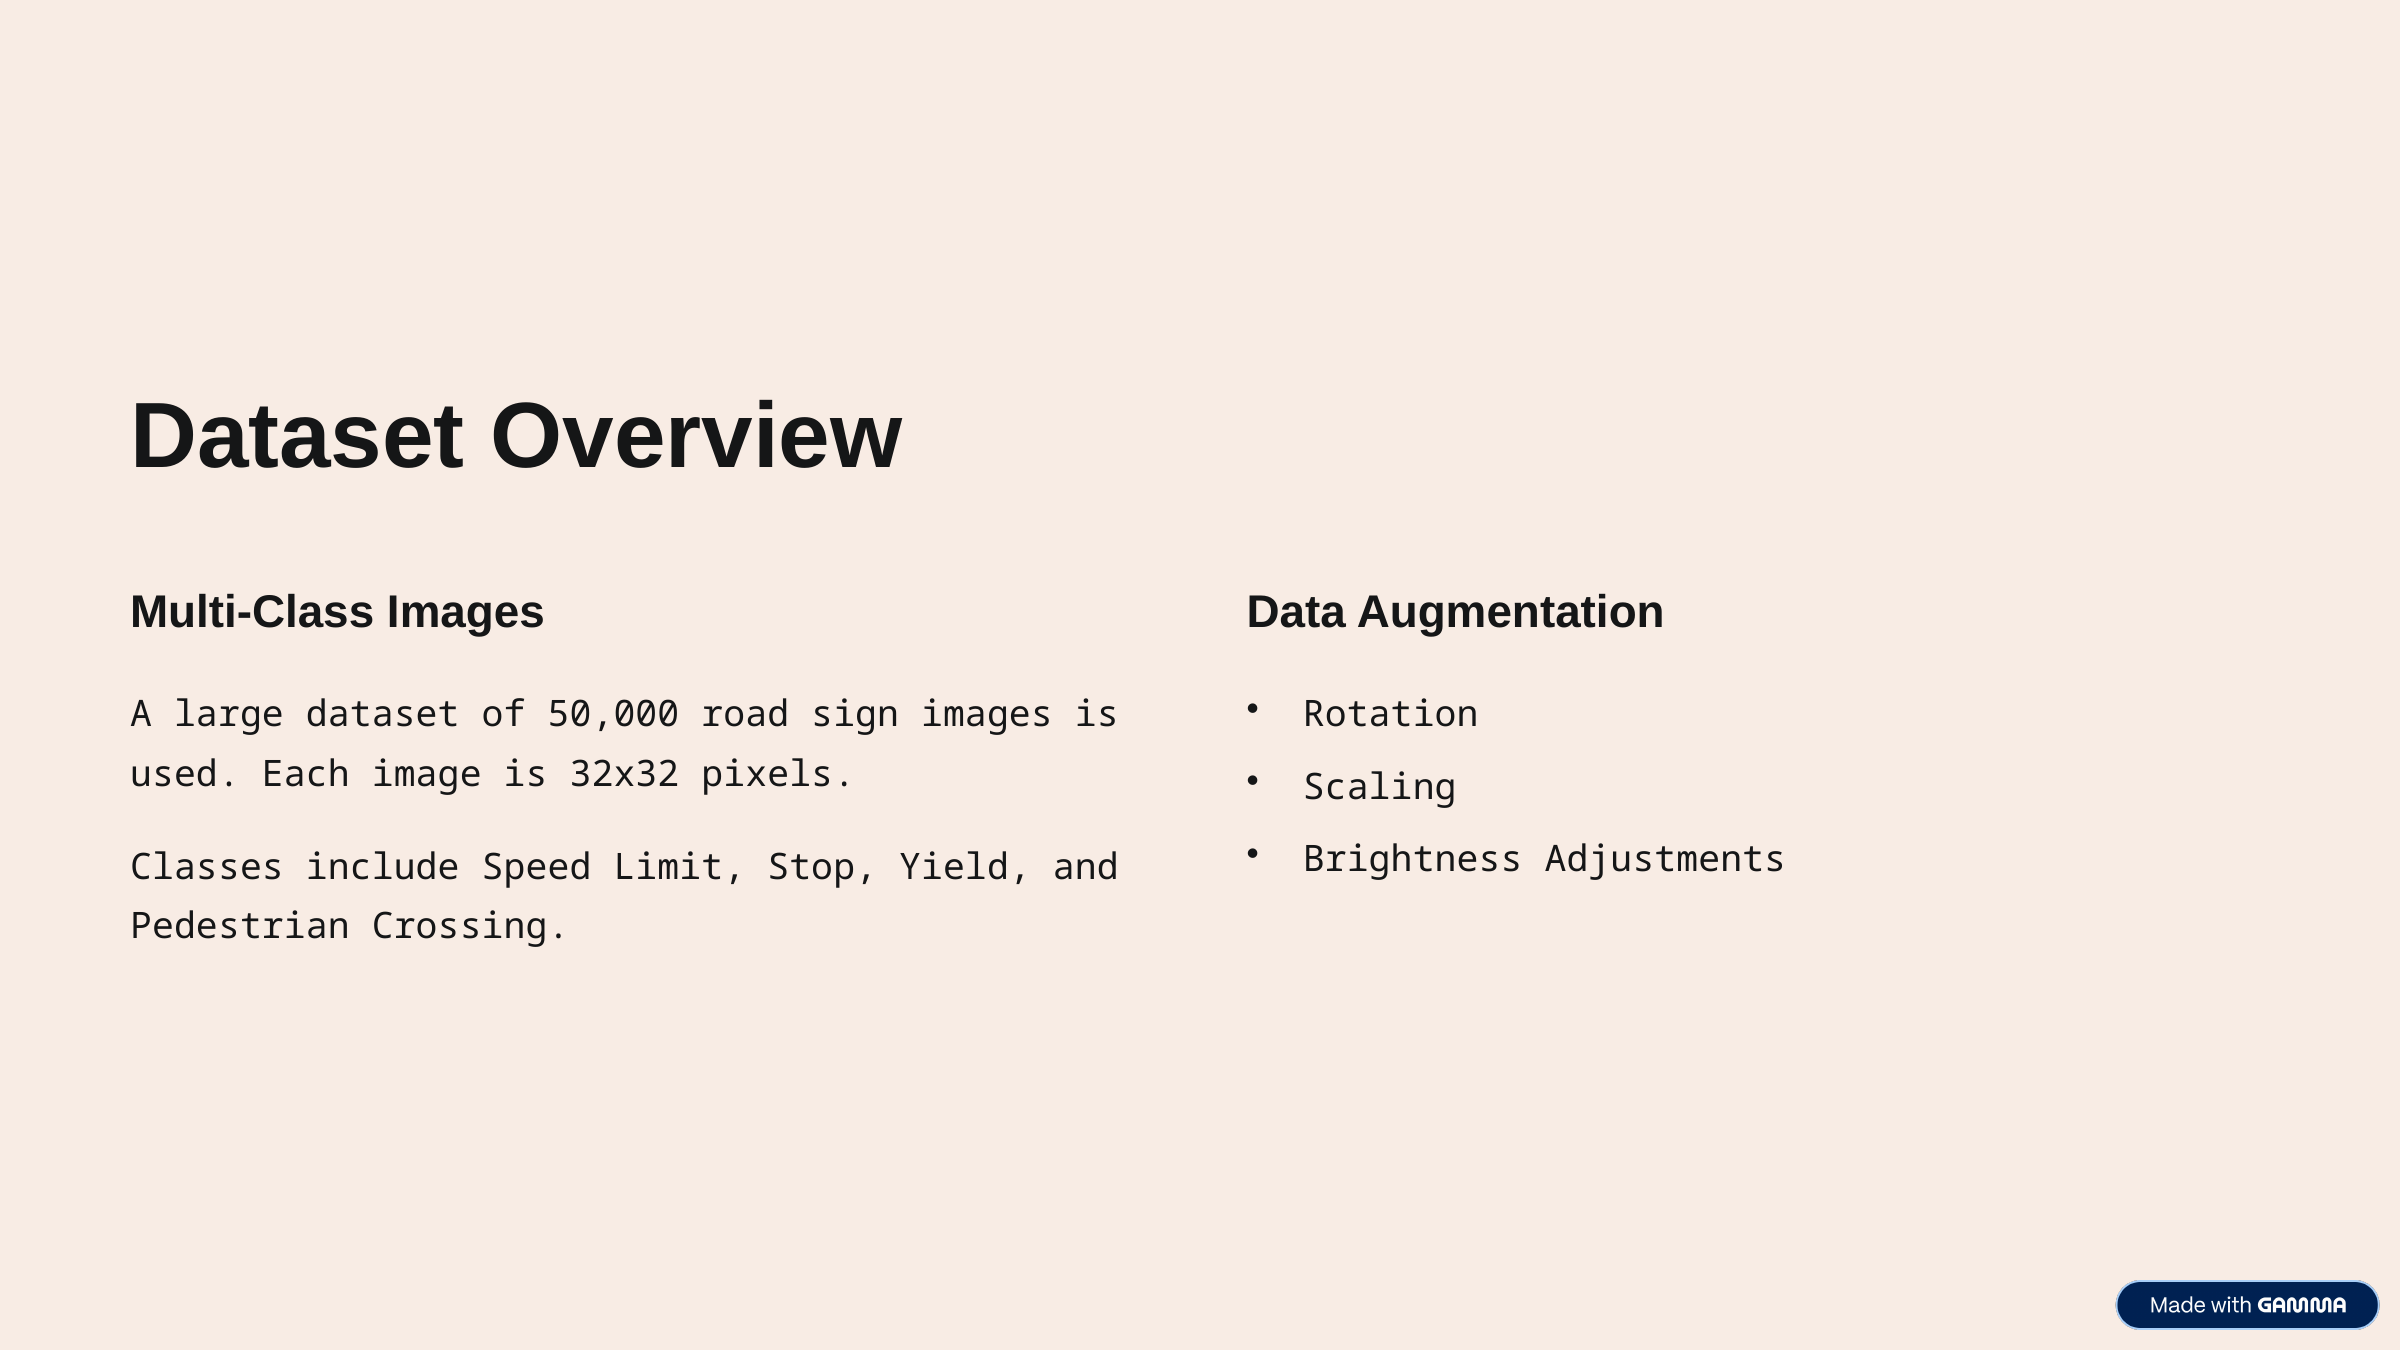

Dataset Overview
Multi-Class Images
Data Augmentation
A large dataset of 50,000 road sign images is used. Each image is 32x32 pixels.
Rotation
Scaling
Brightness Adjustments
Classes include Speed Limit, Stop, Yield, and Pedestrian Crossing.